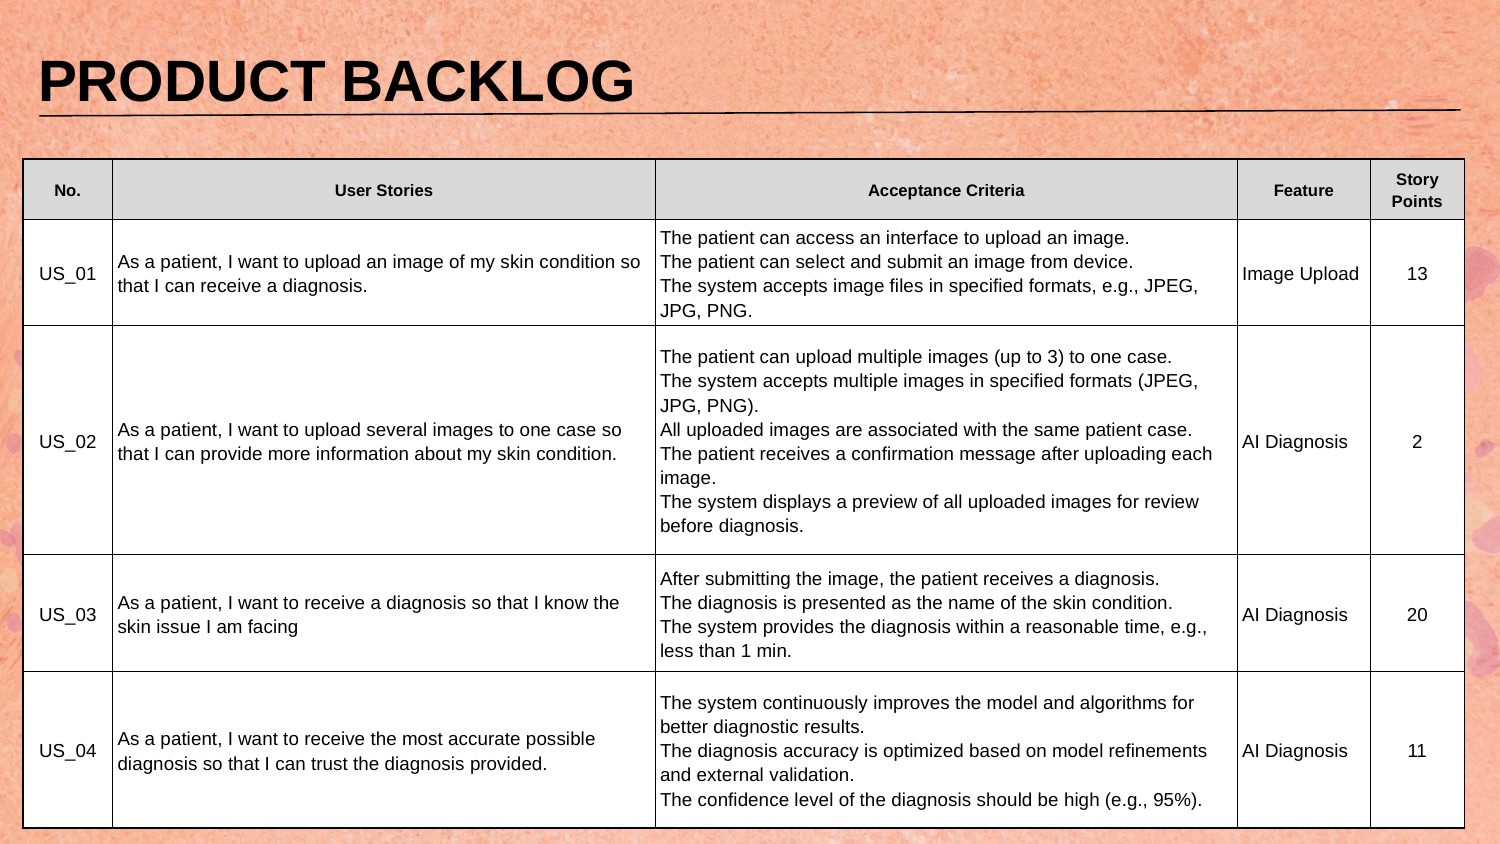

# PRODUCT BACKLOG
| No. | User Stories | Acceptance Criteria | Feature | Story Points |
| --- | --- | --- | --- | --- |
| US\_01 | As a patient, I want to upload an image of my skin condition so that I can receive a diagnosis. | The patient can access an interface to upload an image. The patient can select and submit an image from device. The system accepts image files in specified formats, e.g., JPEG, JPG, PNG. | Image Upload | 13 |
| US\_02 | As a patient, I want to upload several images to one case so that I can provide more information about my skin condition. | The patient can upload multiple images (up to 3) to one case. The system accepts multiple images in specified formats (JPEG, JPG, PNG). All uploaded images are associated with the same patient case. The patient receives a confirmation message after uploading each image. The system displays a preview of all uploaded images for review before diagnosis. | AI Diagnosis | 2 |
| US\_03 | As a patient, I want to receive a diagnosis so that I know the skin issue I am facing | After submitting the image, the patient receives a diagnosis. The diagnosis is presented as the name of the skin condition. The system provides the diagnosis within a reasonable time, e.g., less than 1 min. | AI Diagnosis | 20 |
| US\_04 | As a patient, I want to receive the most accurate possible diagnosis so that I can trust the diagnosis provided. | The system continuously improves the model and algorithms for better diagnostic results. The diagnosis accuracy is optimized based on model refinements and external validation. The confidence level of the diagnosis should be high (e.g., 95%). | AI Diagnosis | 11 |